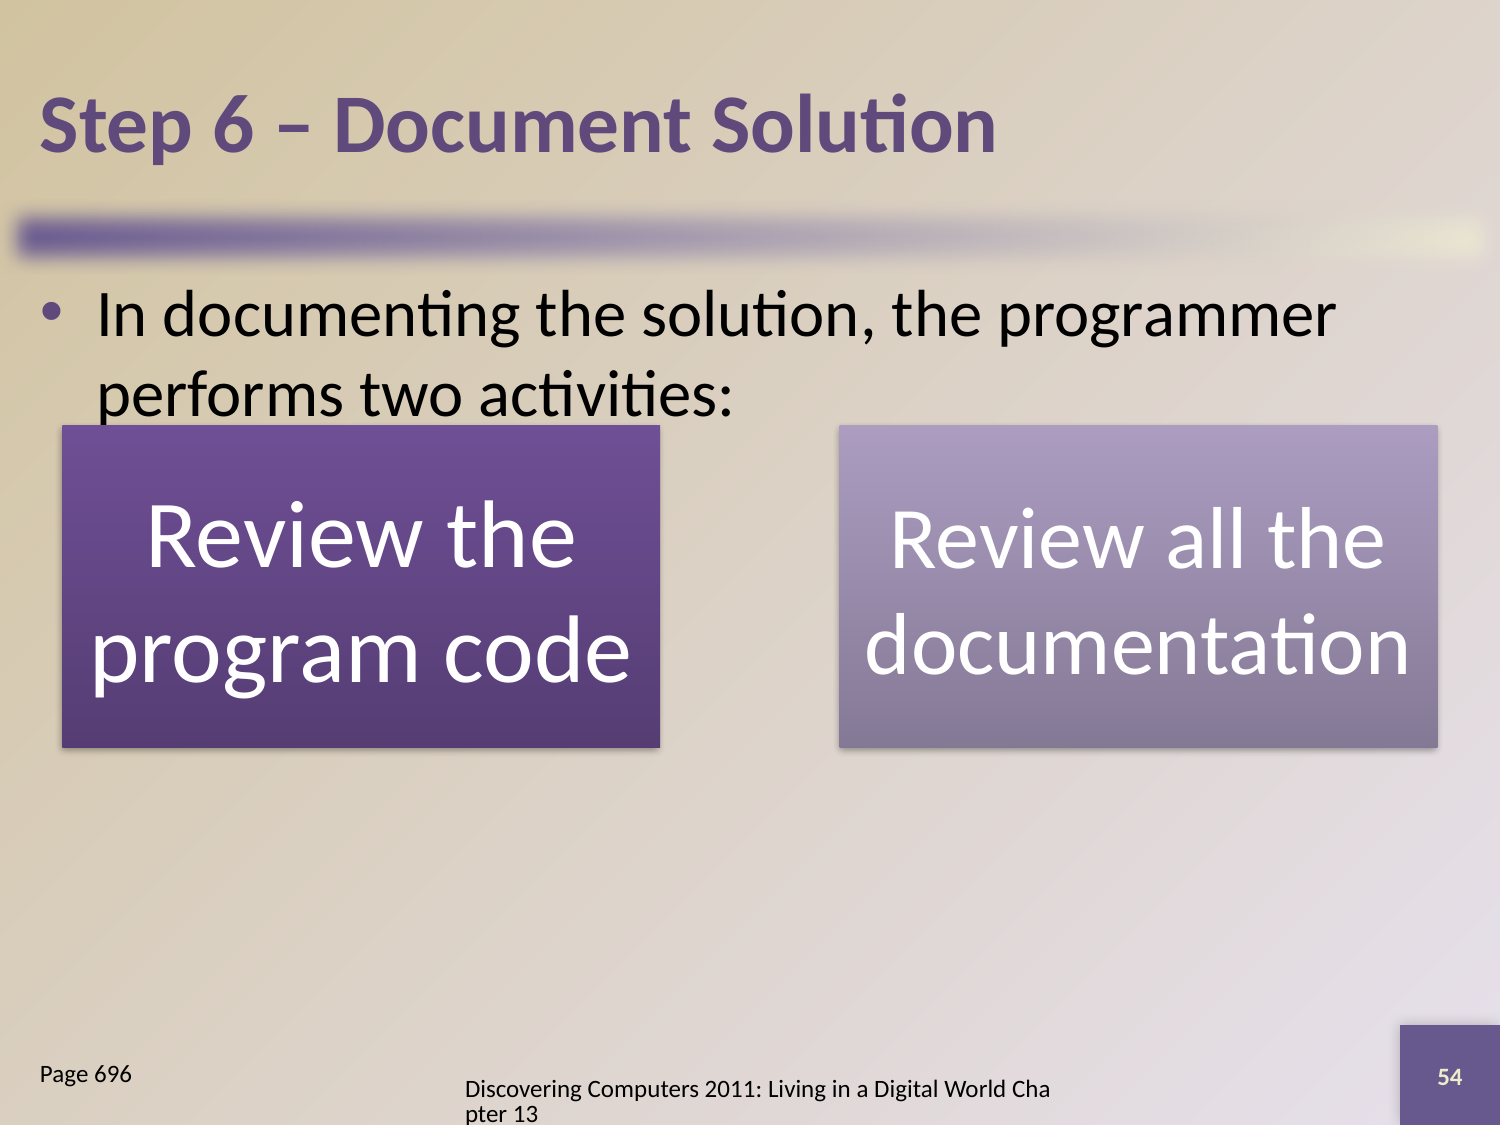

# Step 6 – Document Solution
In documenting the solution, the programmer performs two activities:
Review the program code
Review all the documentation
54
Page 696
Discovering Computers 2011: Living in a Digital World Chapter 13